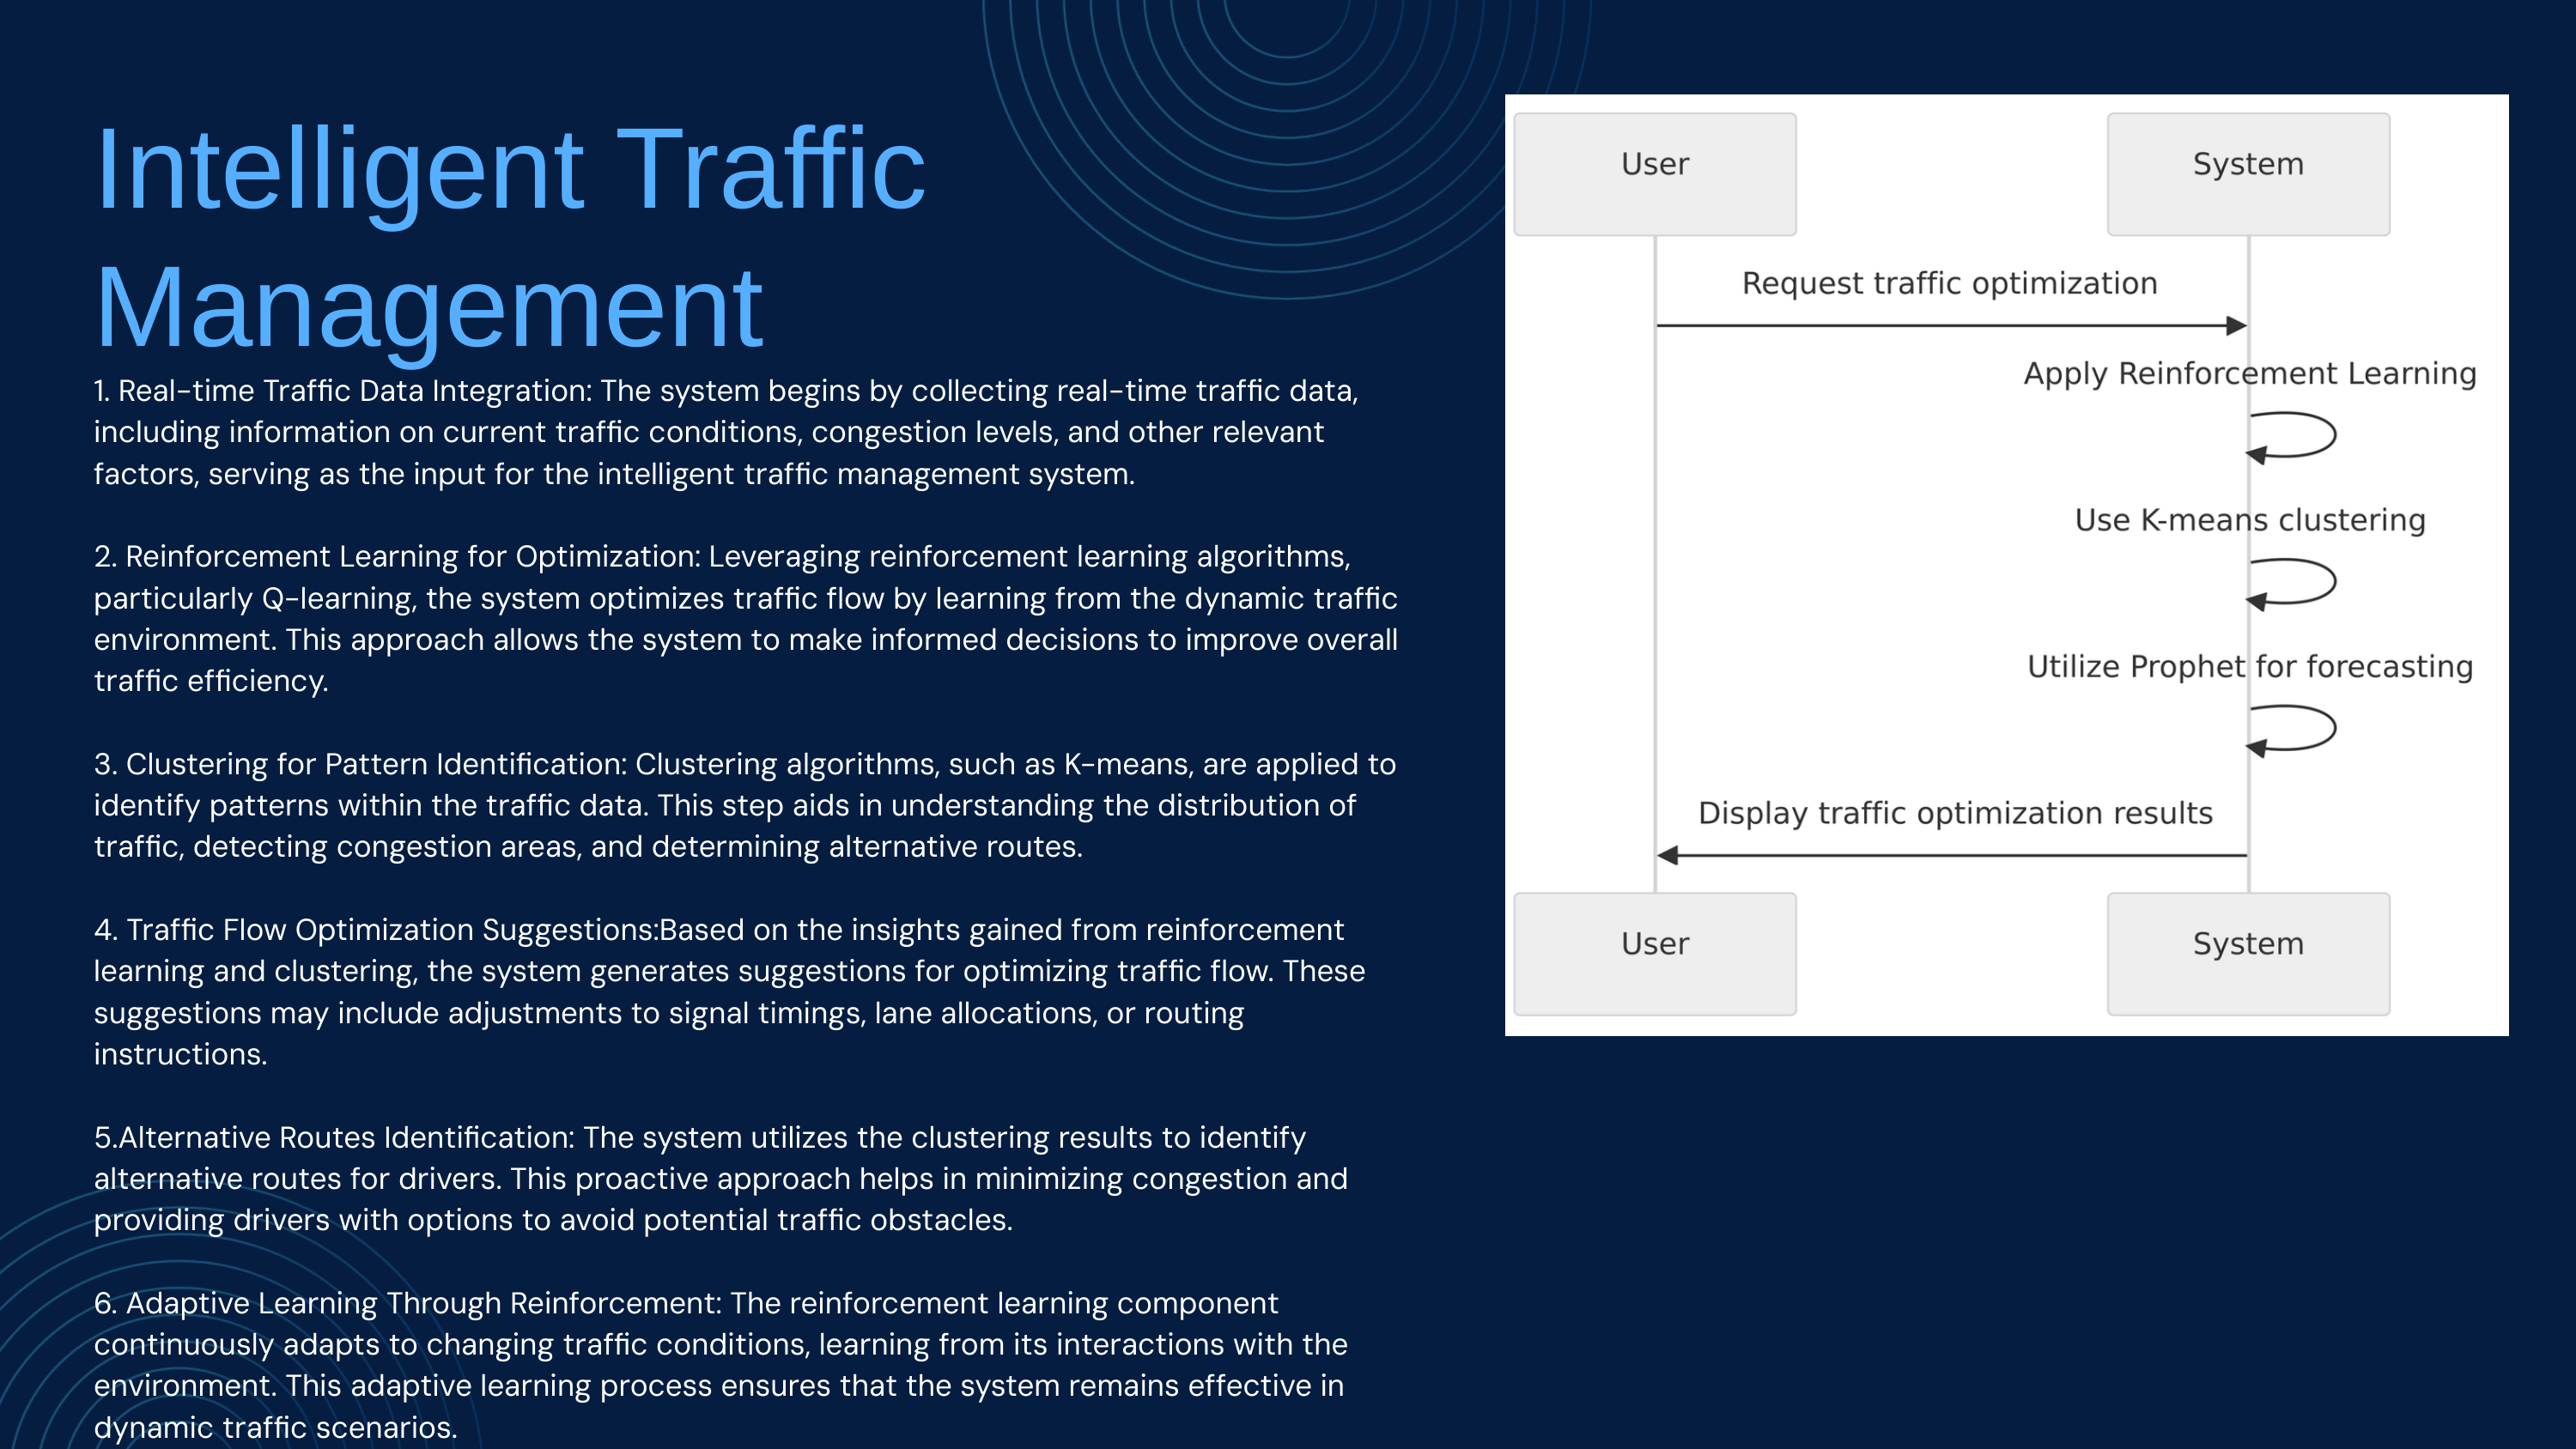

Intelligent Traffic Management

1. Real-time Traffic Data Integration: The system begins by collecting real-time traffic data, including information on current traffic conditions, congestion levels, and other relevant factors, serving as the input for the intelligent traffic management system.

2. Reinforcement Learning for Optimization: Leveraging reinforcement learning algorithms, particularly Q-learning, the system optimizes traffic flow by learning from the dynamic traffic environment. This approach allows the system to make informed decisions to improve overall traffic efficiency.

3. Clustering for Pattern Identification: Clustering algorithms, such as K-means, are applied to identify patterns within the traffic data. This step aids in understanding the distribution of traffic, detecting congestion areas, and determining alternative routes.

4. Traffic Flow Optimization Suggestions:Based on the insights gained from reinforcement learning and clustering, the system generates suggestions for optimizing traffic flow. These suggestions may include adjustments to signal timings, lane allocations, or routing instructions.

5.Alternative Routes Identification: The system utilizes the clustering results to identify alternative routes for drivers. This proactive approach helps in minimizing congestion and providing drivers with options to avoid potential traffic obstacles.

6. Adaptive Learning Through Reinforcement: The reinforcement learning component continuously adapts to changing traffic conditions, learning from its interactions with the environment. This adaptive learning process ensures that the system remains effective in dynamic traffic scenarios.